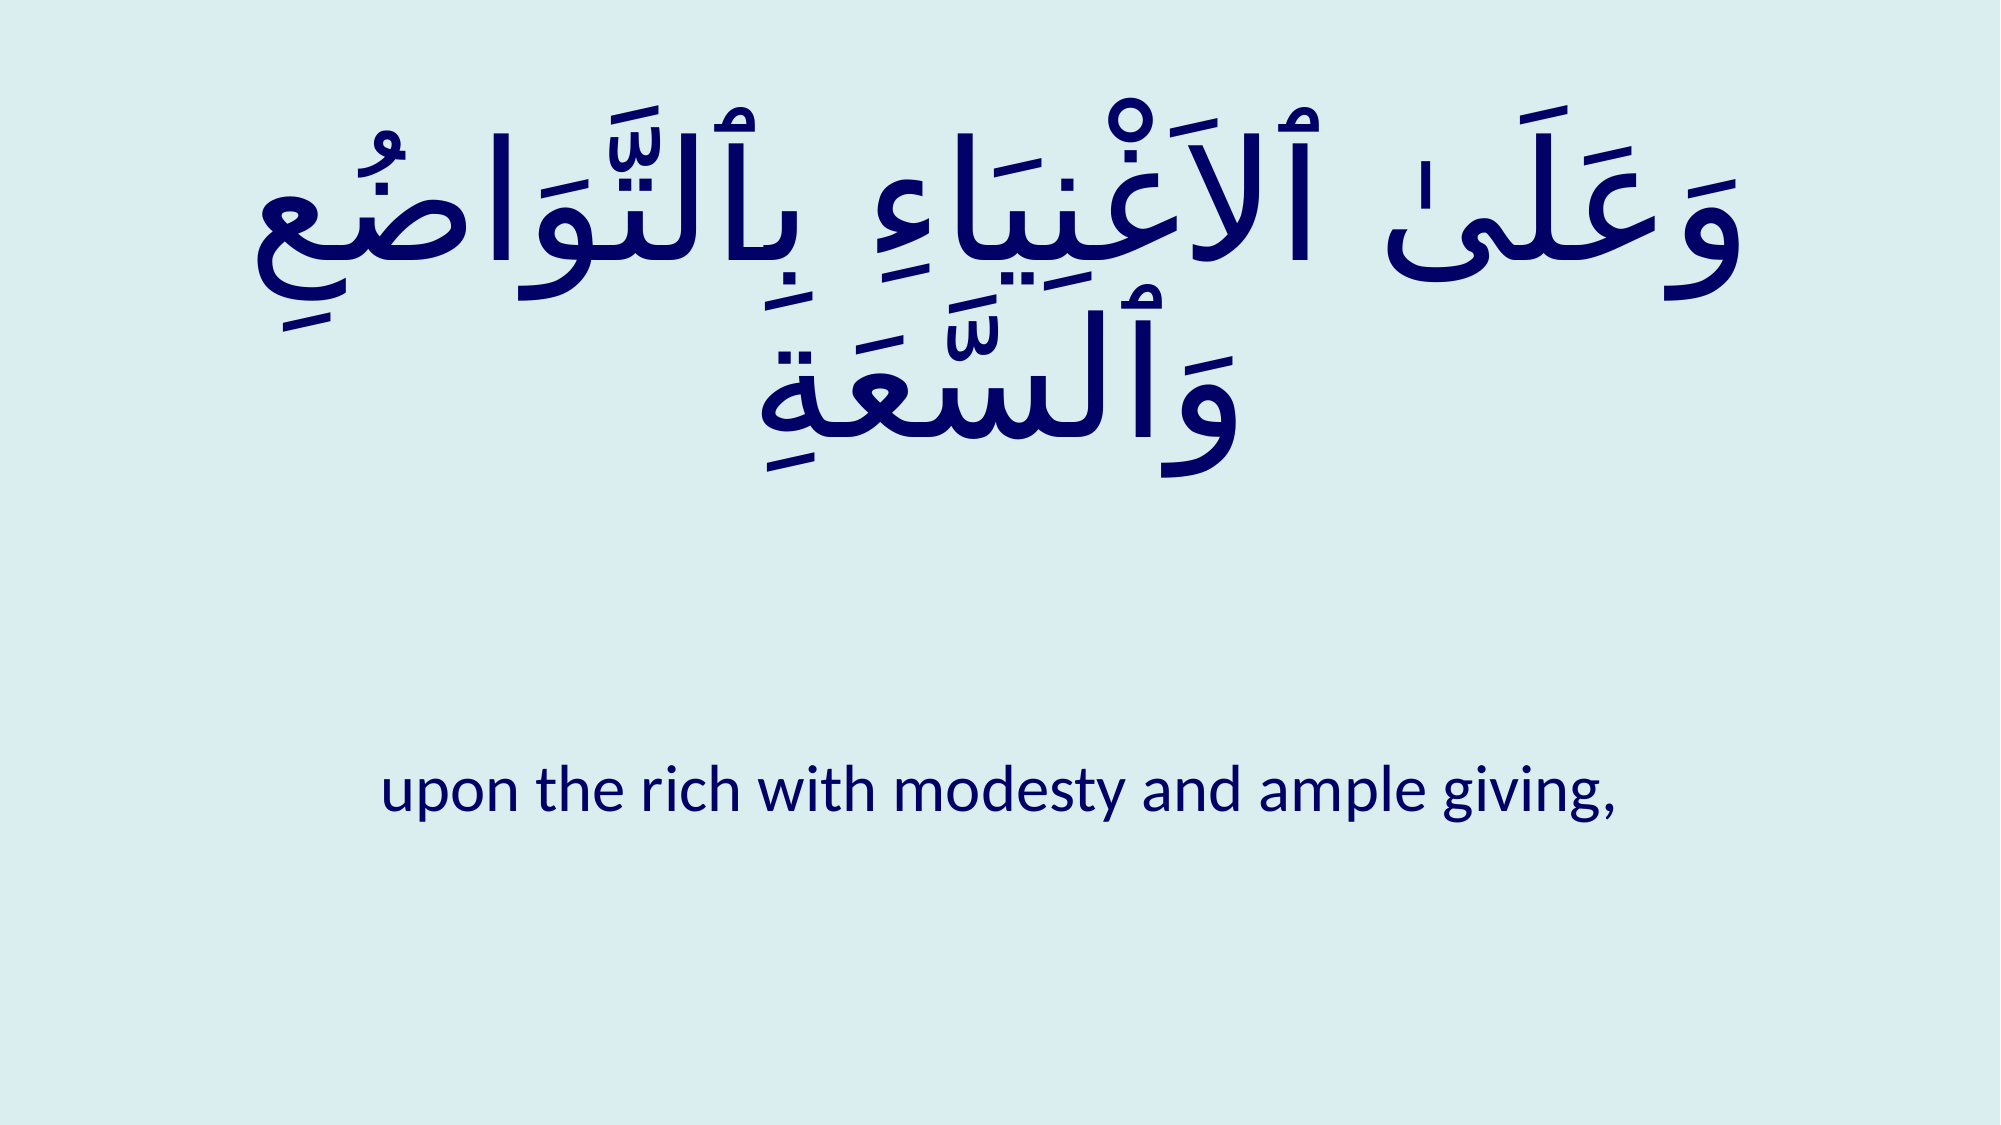

# وَعَلَىٰ ٱلاَغْنِيَاءِ بِٱلتَّوَاضُعِ وَٱلسَّعَةِ
upon the rich with modesty and ample giving,